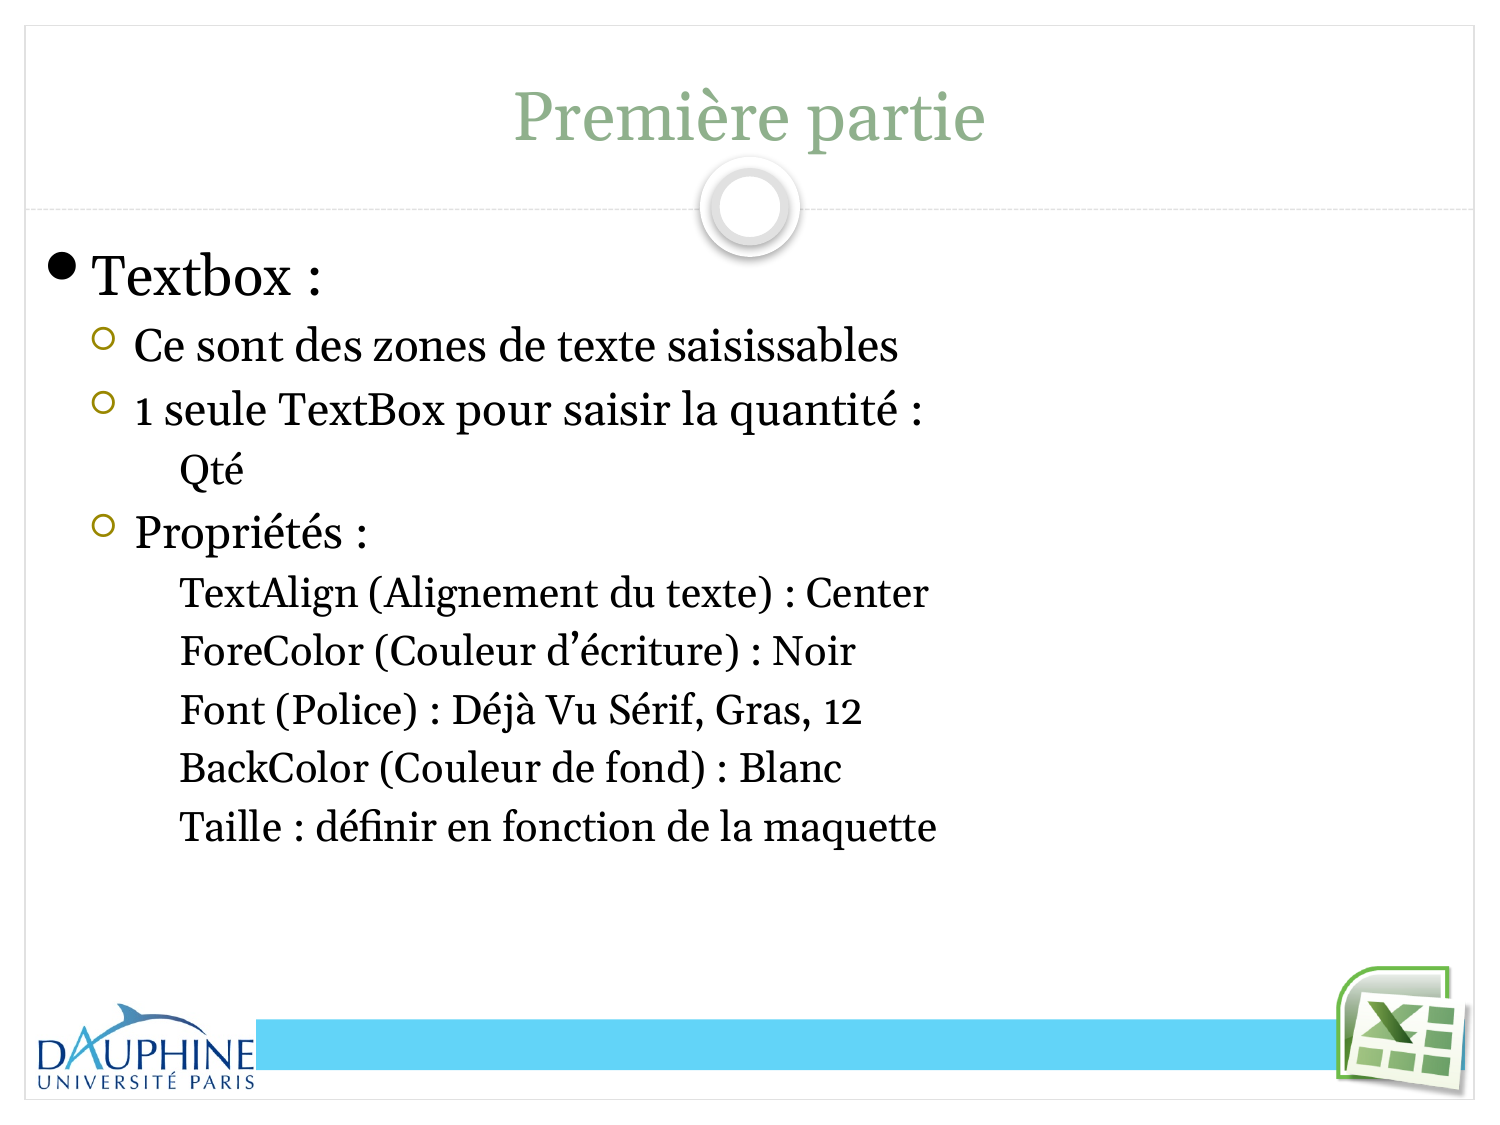

# Première partie
Textbox :
Ce sont des zones de texte saisissables
1 seule TextBox pour saisir la quantité :
Qté
Propriétés :
TextAlign (Alignement du texte) : Center
ForeColor (Couleur d’écriture) : Noir
Font (Police) : Déjà Vu Sérif, Gras, 12
BackColor (Couleur de fond) : Blanc
Taille : définir en fonction de la maquette